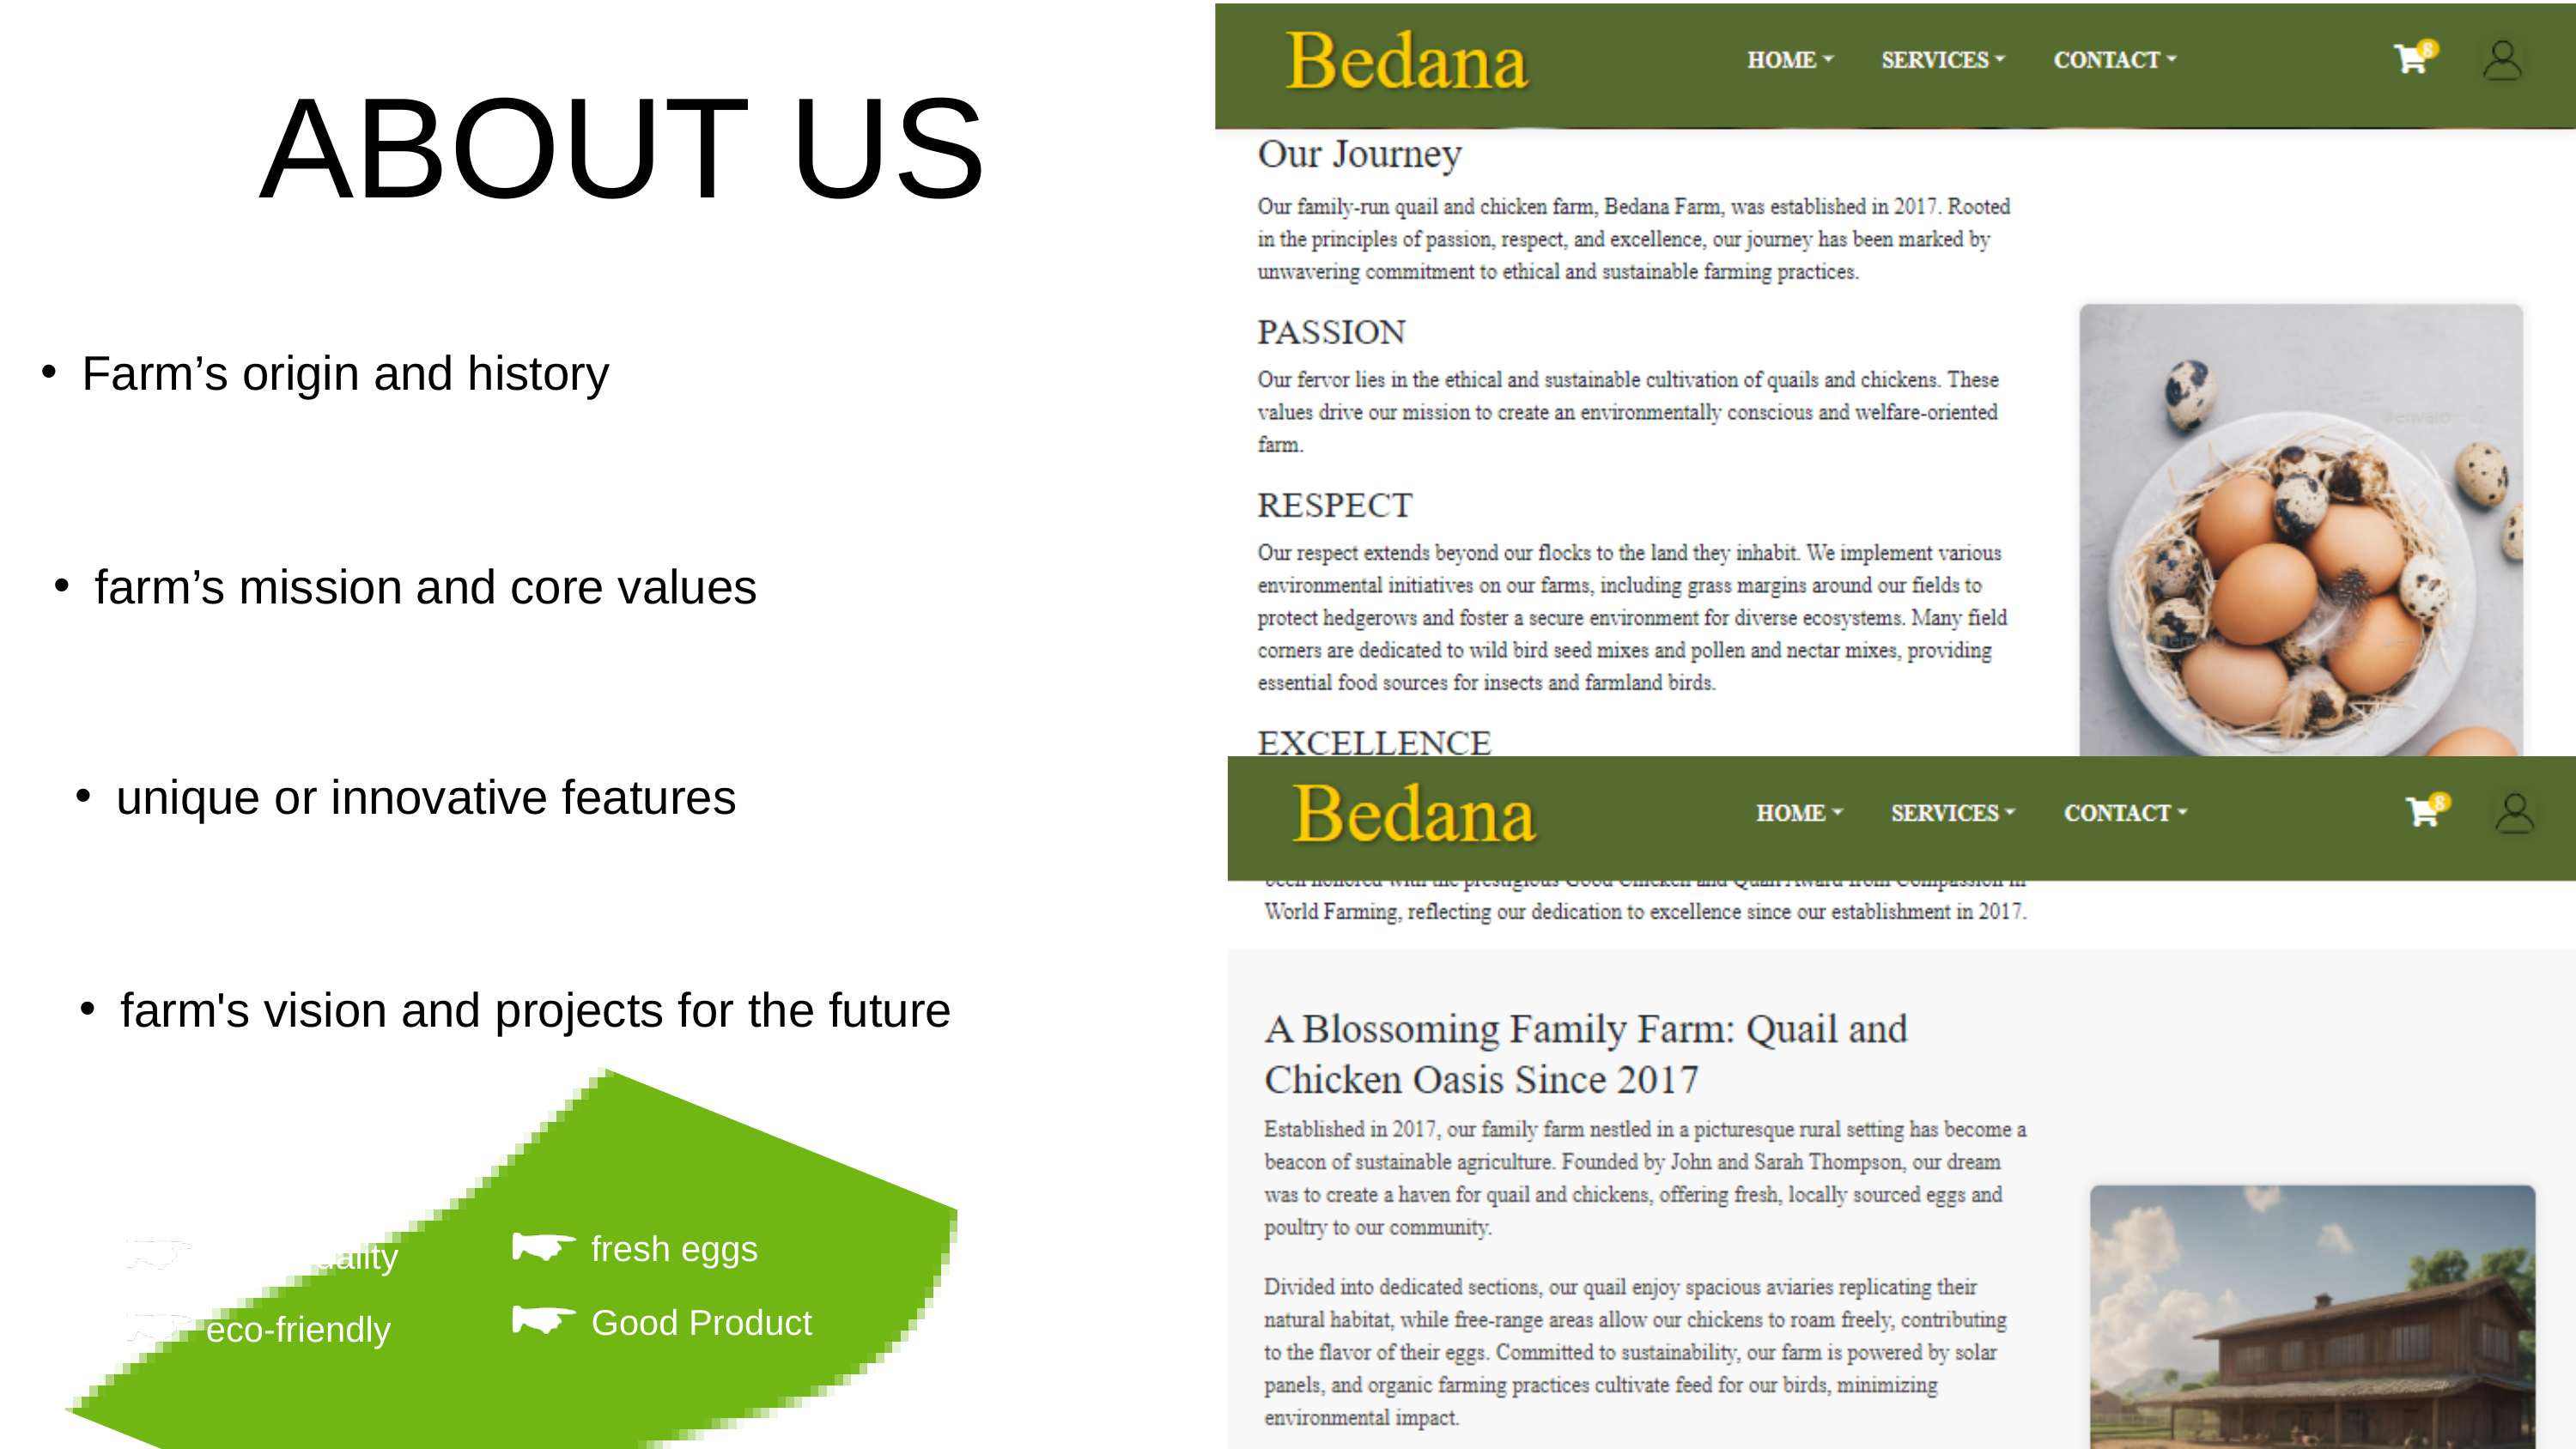

ABOUT US
Farm’s origin and history
farm’s mission and core values
unique or innovative features

farm's vision and projects for the future

fresh eggs
Best Quality

Good Product
eco-friendly